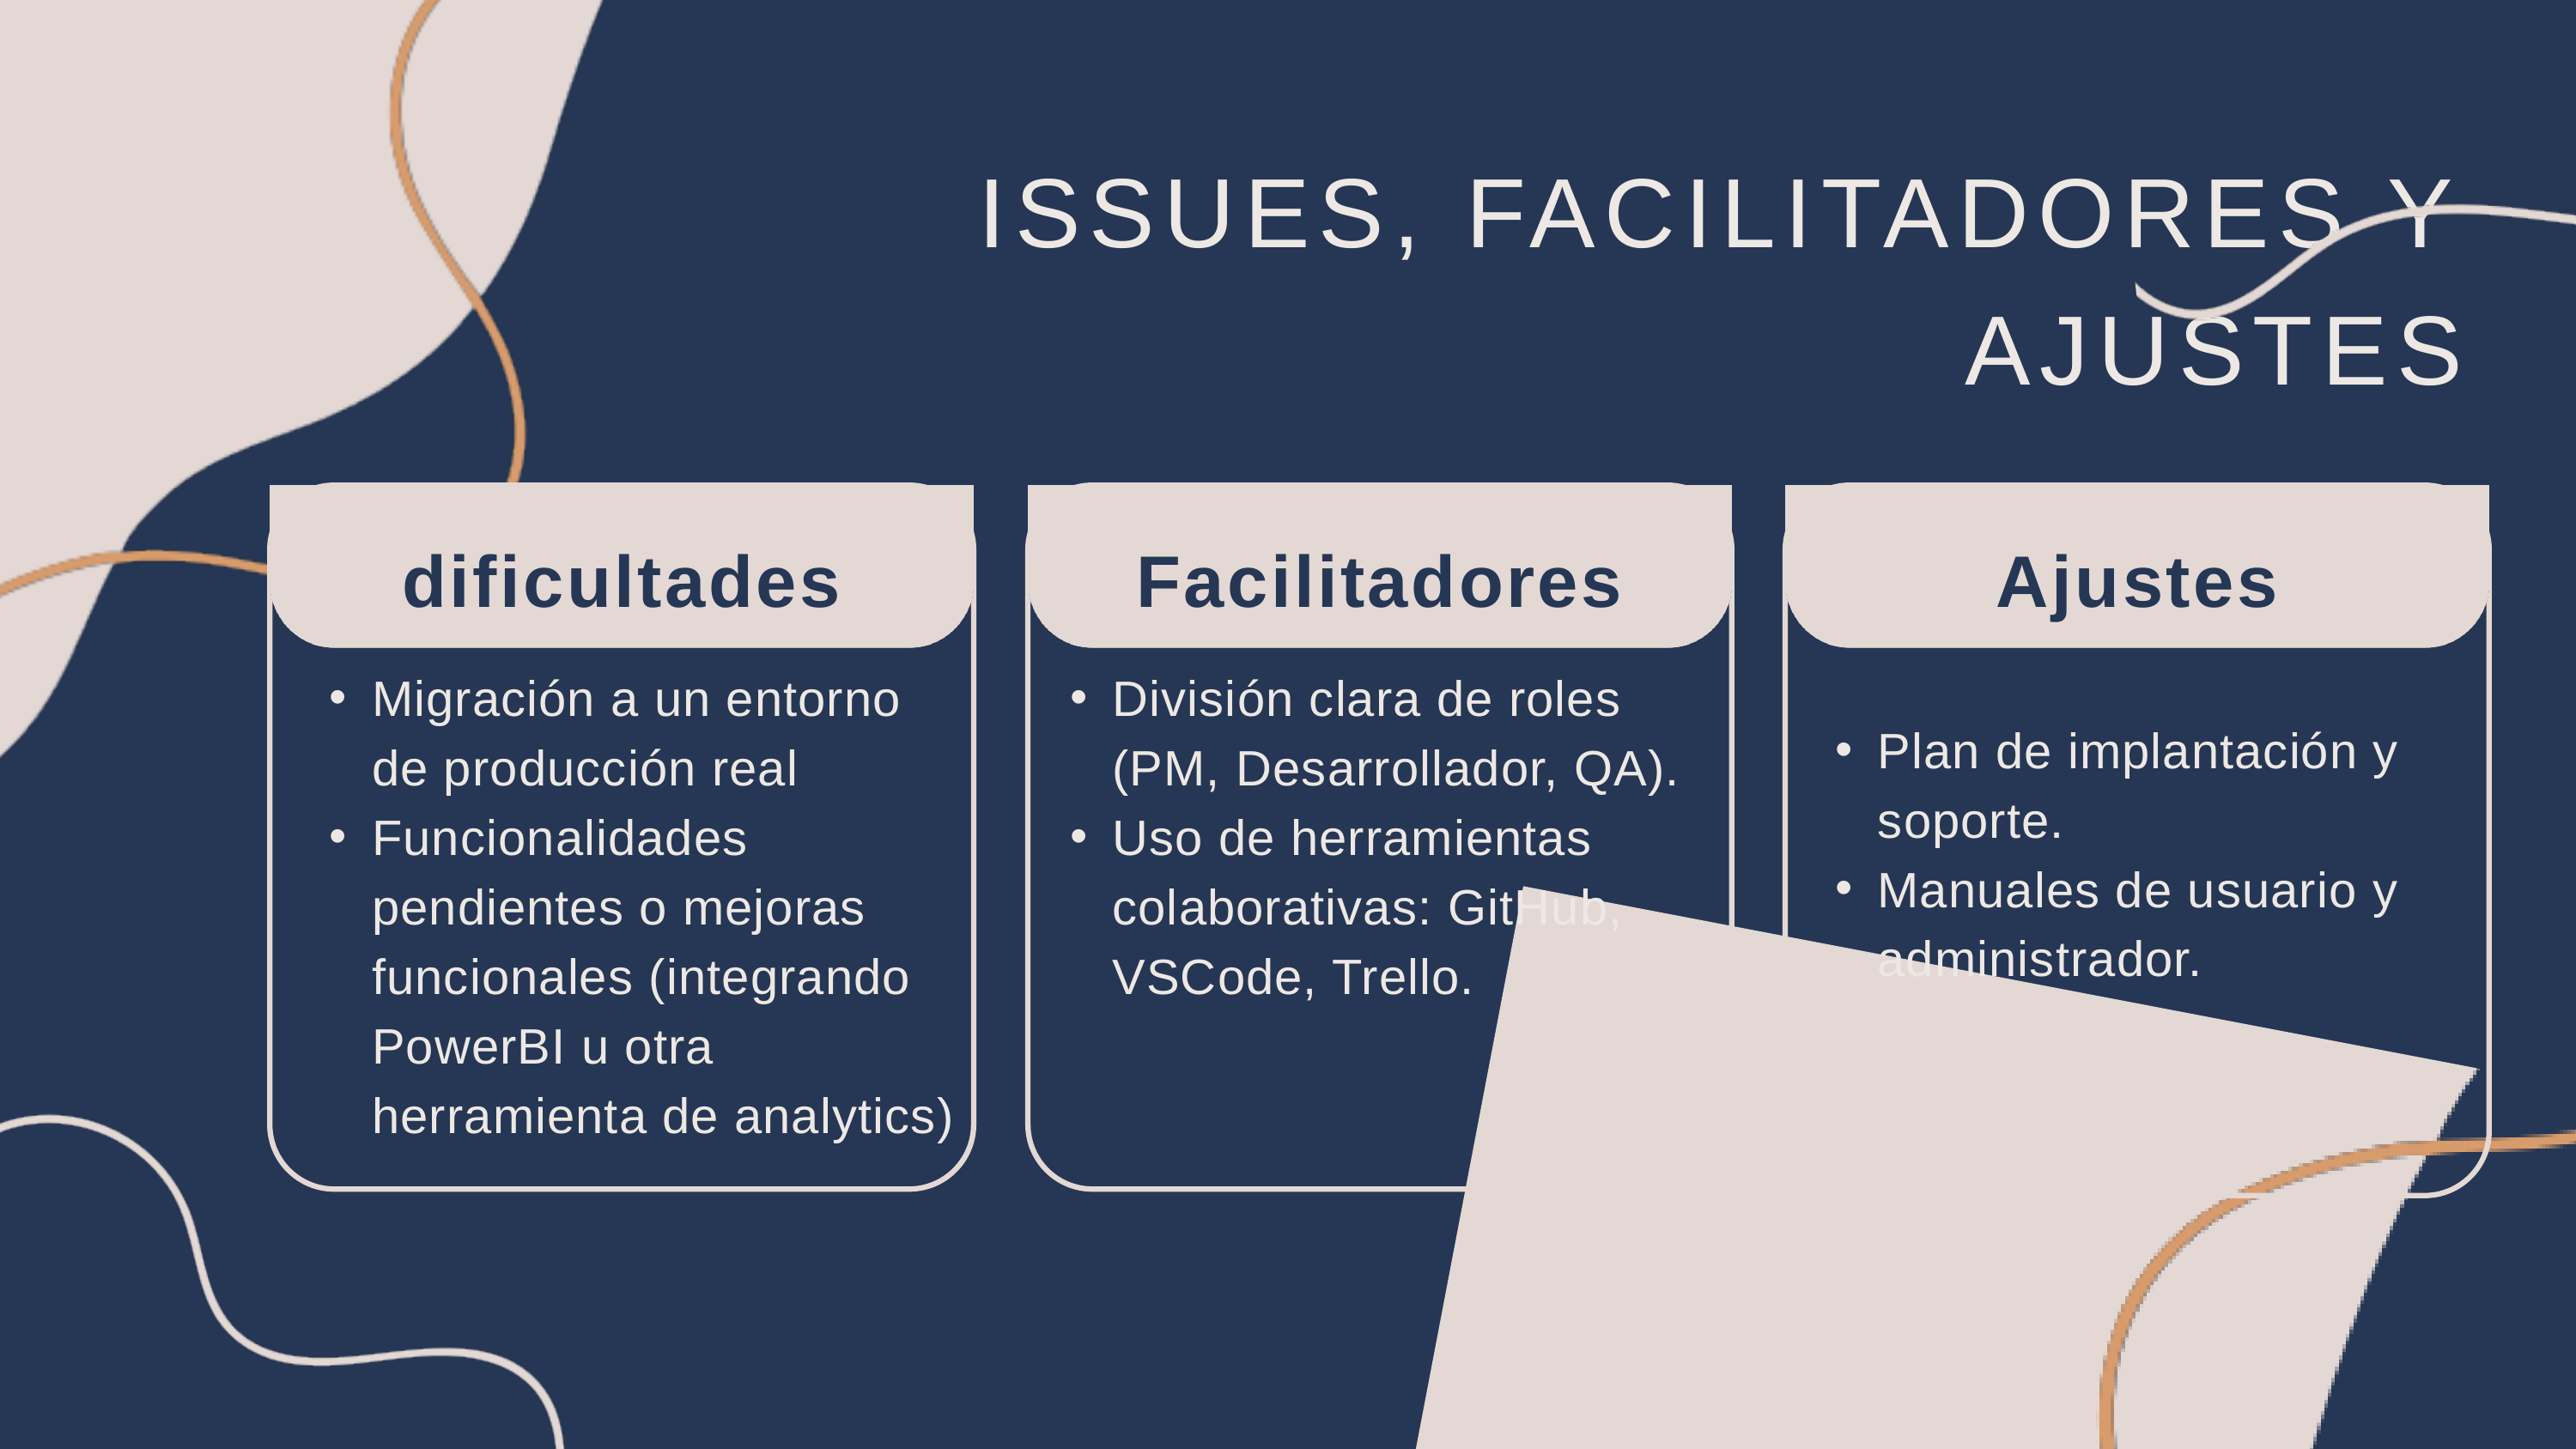

ISSUES, FACILITADORES Y AJUSTES

dificultades
Facilitadores
Ajustes

Plan de implantación y soporte.
Manuales de usuario y administrador.

Migración a un entorno de producción real
Funcionalidades pendientes o mejoras funcionales (integrando PowerBI u otra herramienta de analytics)
División clara de roles (PM, Desarrollador, QA).
Uso de herramientas colaborativas: GitHub, VSCode, Trello.